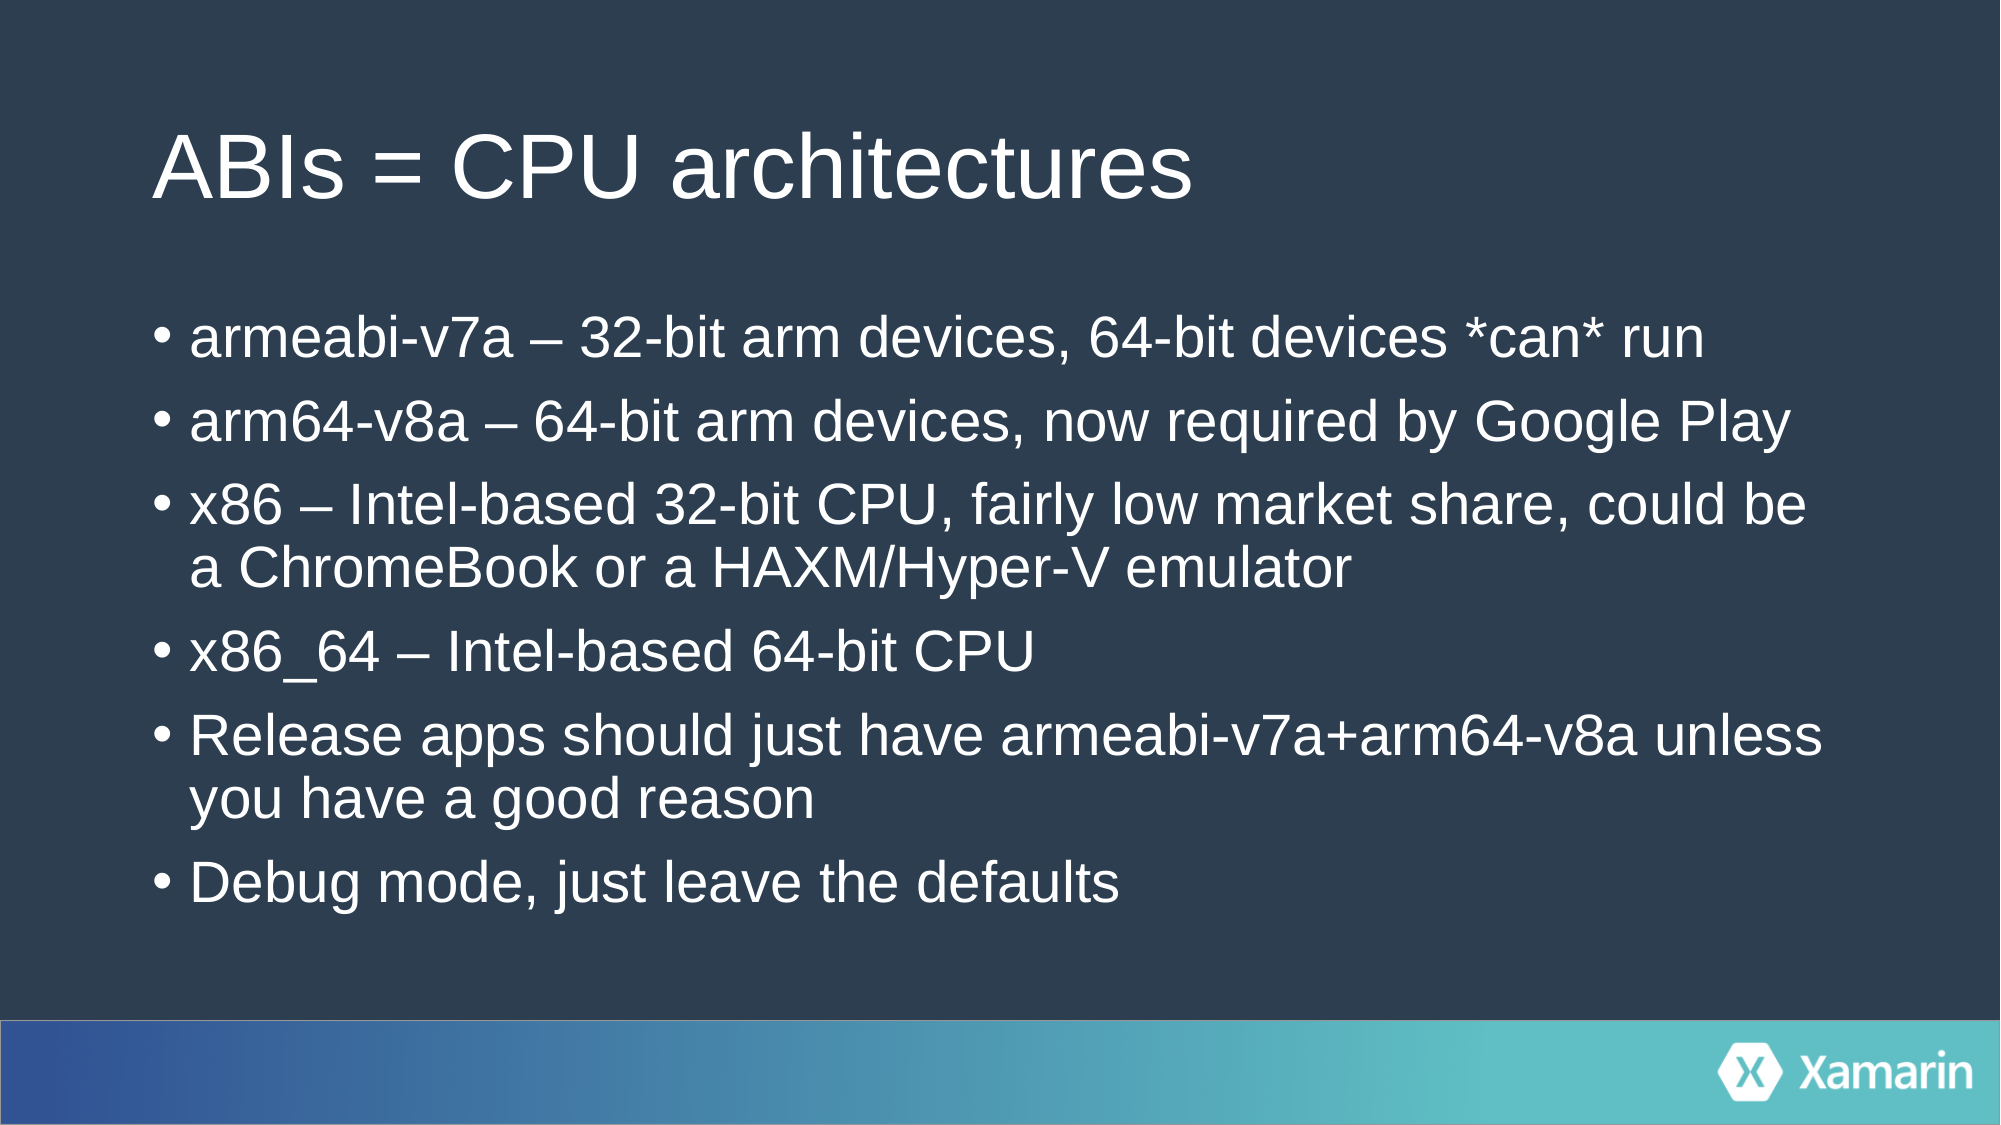

# ABIs = CPU architectures
armeabi-v7a – 32-bit arm devices, 64-bit devices *can* run
arm64-v8a – 64-bit arm devices, now required by Google Play
x86 – Intel-based 32-bit CPU, fairly low market share, could be a ChromeBook or a HAXM/Hyper-V emulator
x86_64 – Intel-based 64-bit CPU
Release apps should just have armeabi-v7a+arm64-v8a unless you have a good reason
Debug mode, just leave the defaults